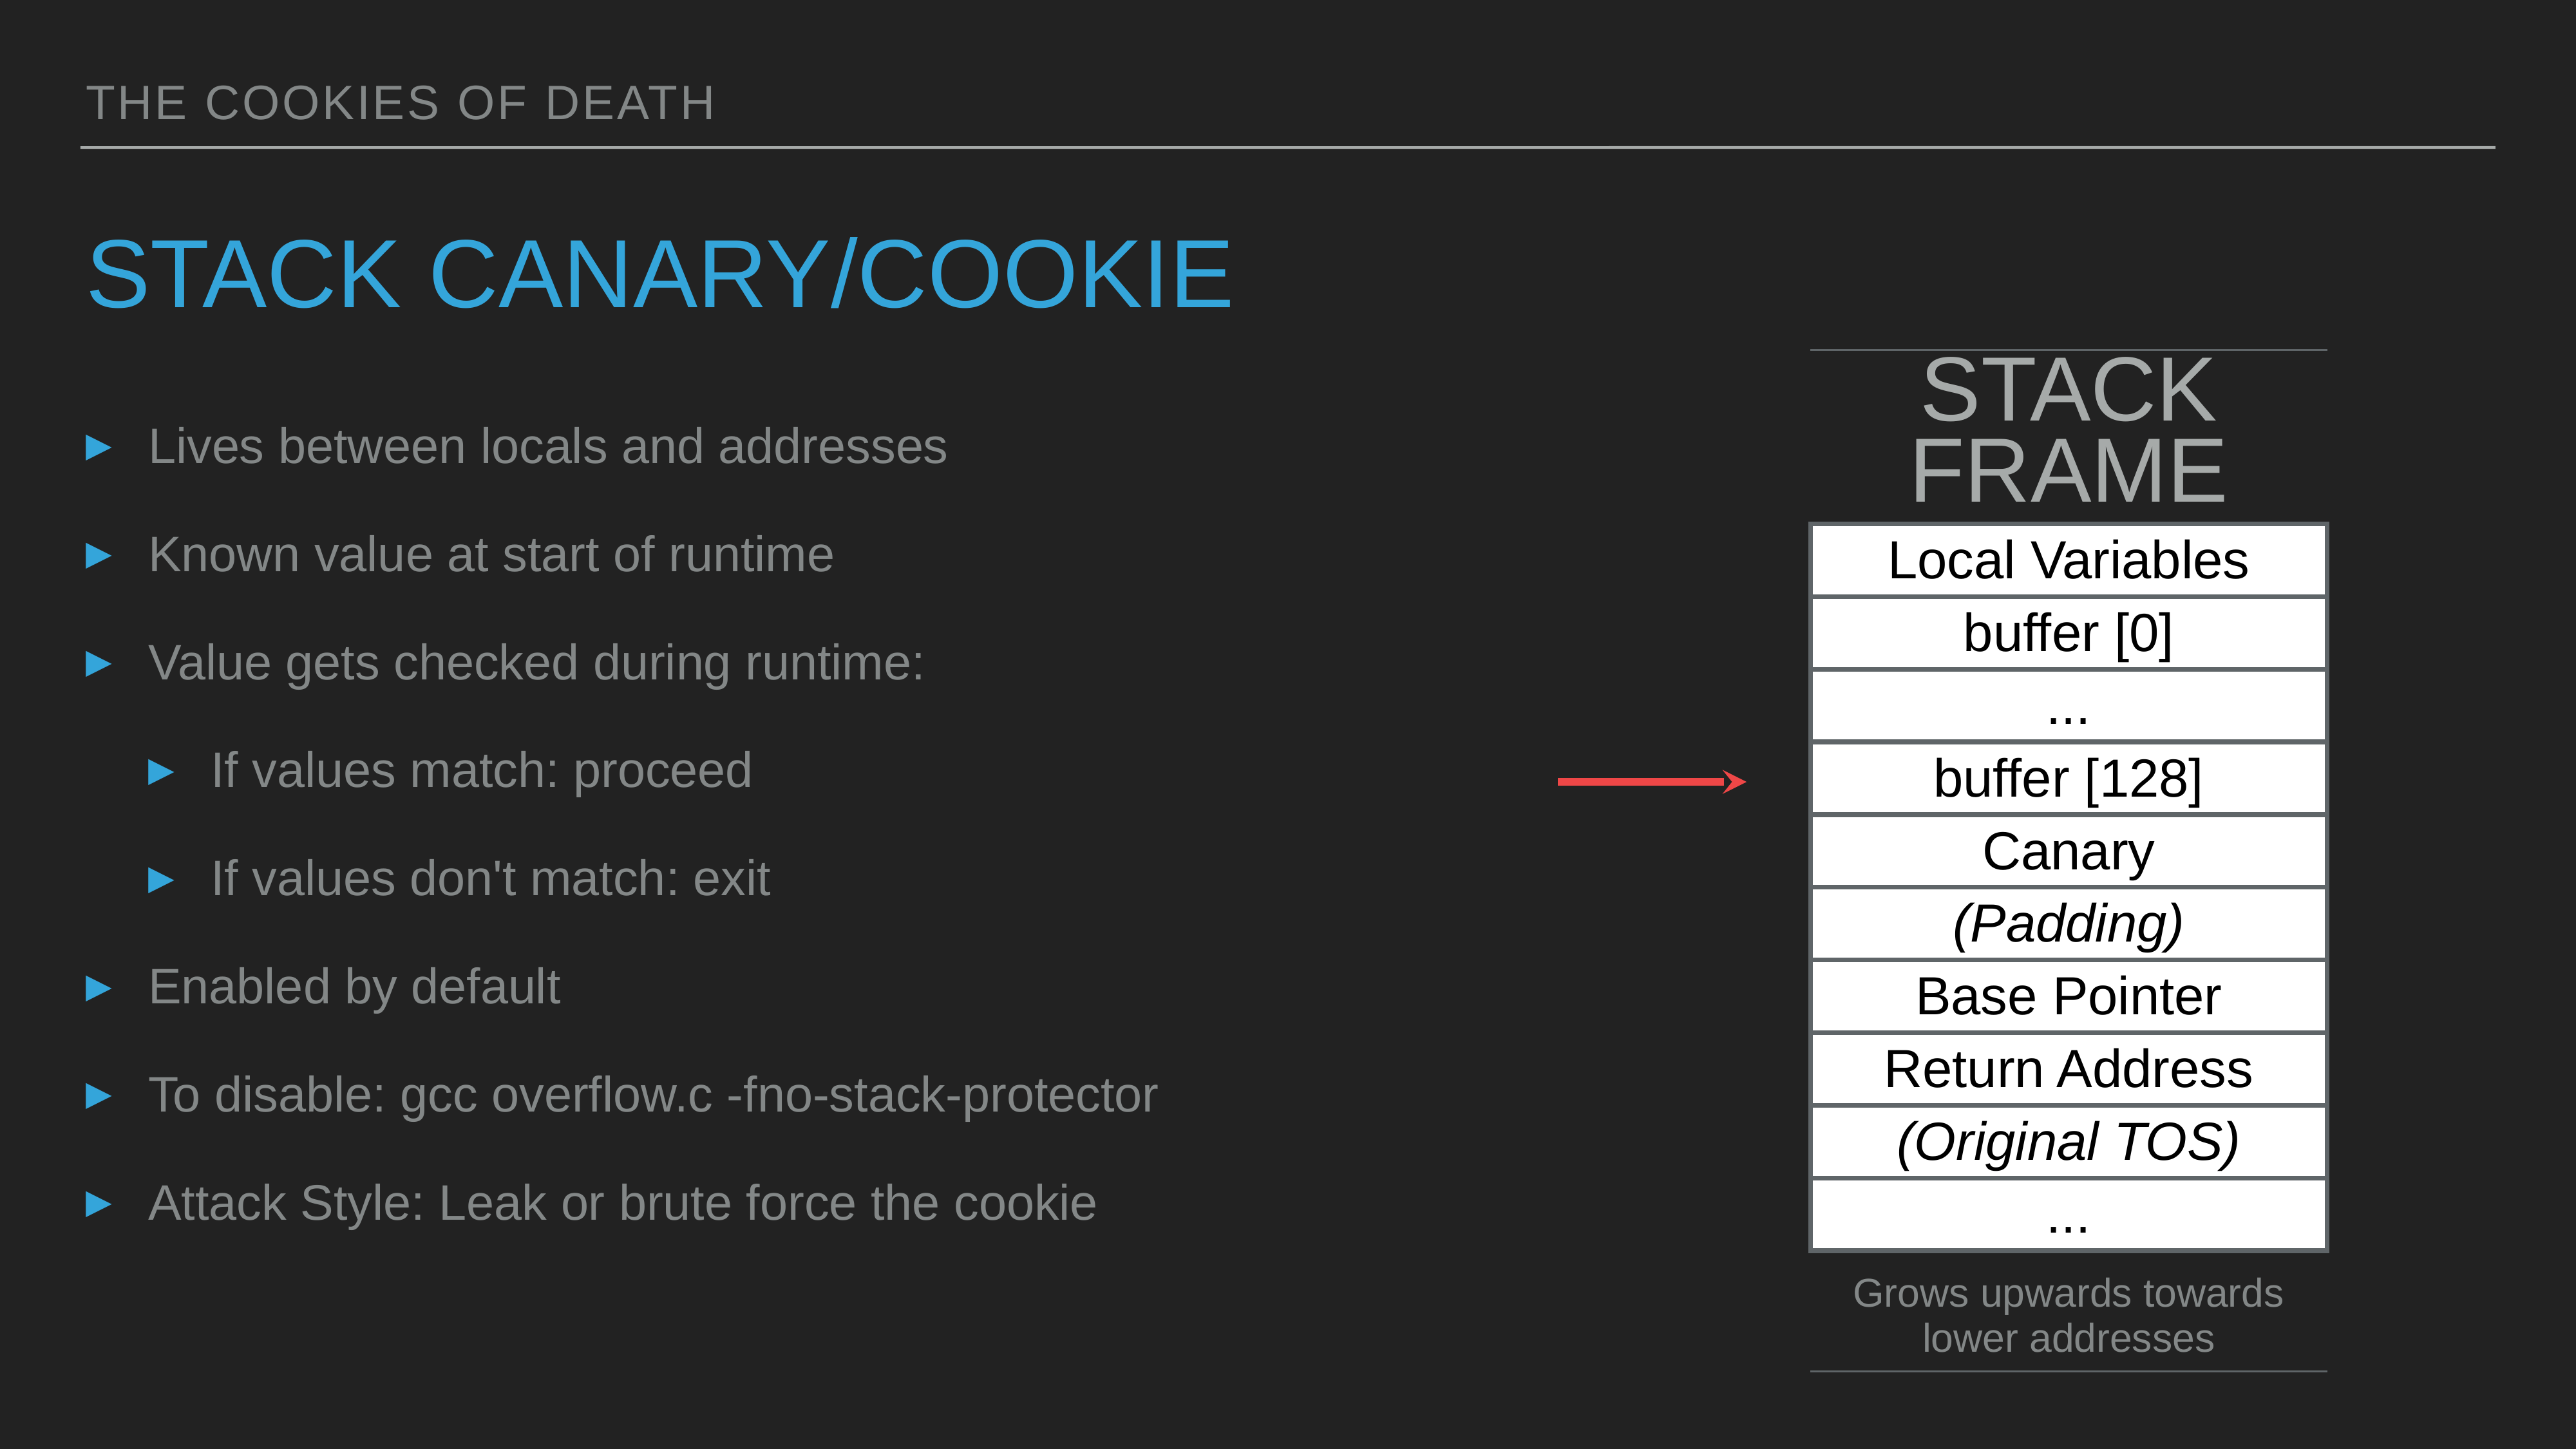

the cookies of death
# Stack Canary/cookie
| stack frame |
| --- |
| Local Variables |
| buffer [0] |
| ... |
| buffer [128] |
| Canary |
| (Padding) |
| Base Pointer |
| Return Address |
| (Original TOS) |
| ... |
| Grows upwards towards lower addresses |
Lives between locals and addresses
Known value at start of runtime
Value gets checked during runtime:
If values match: proceed
If values don't match: exit
Enabled by default
To disable: gcc overflow.c -fno-stack-protector
Attack Style: Leak or brute force the cookie